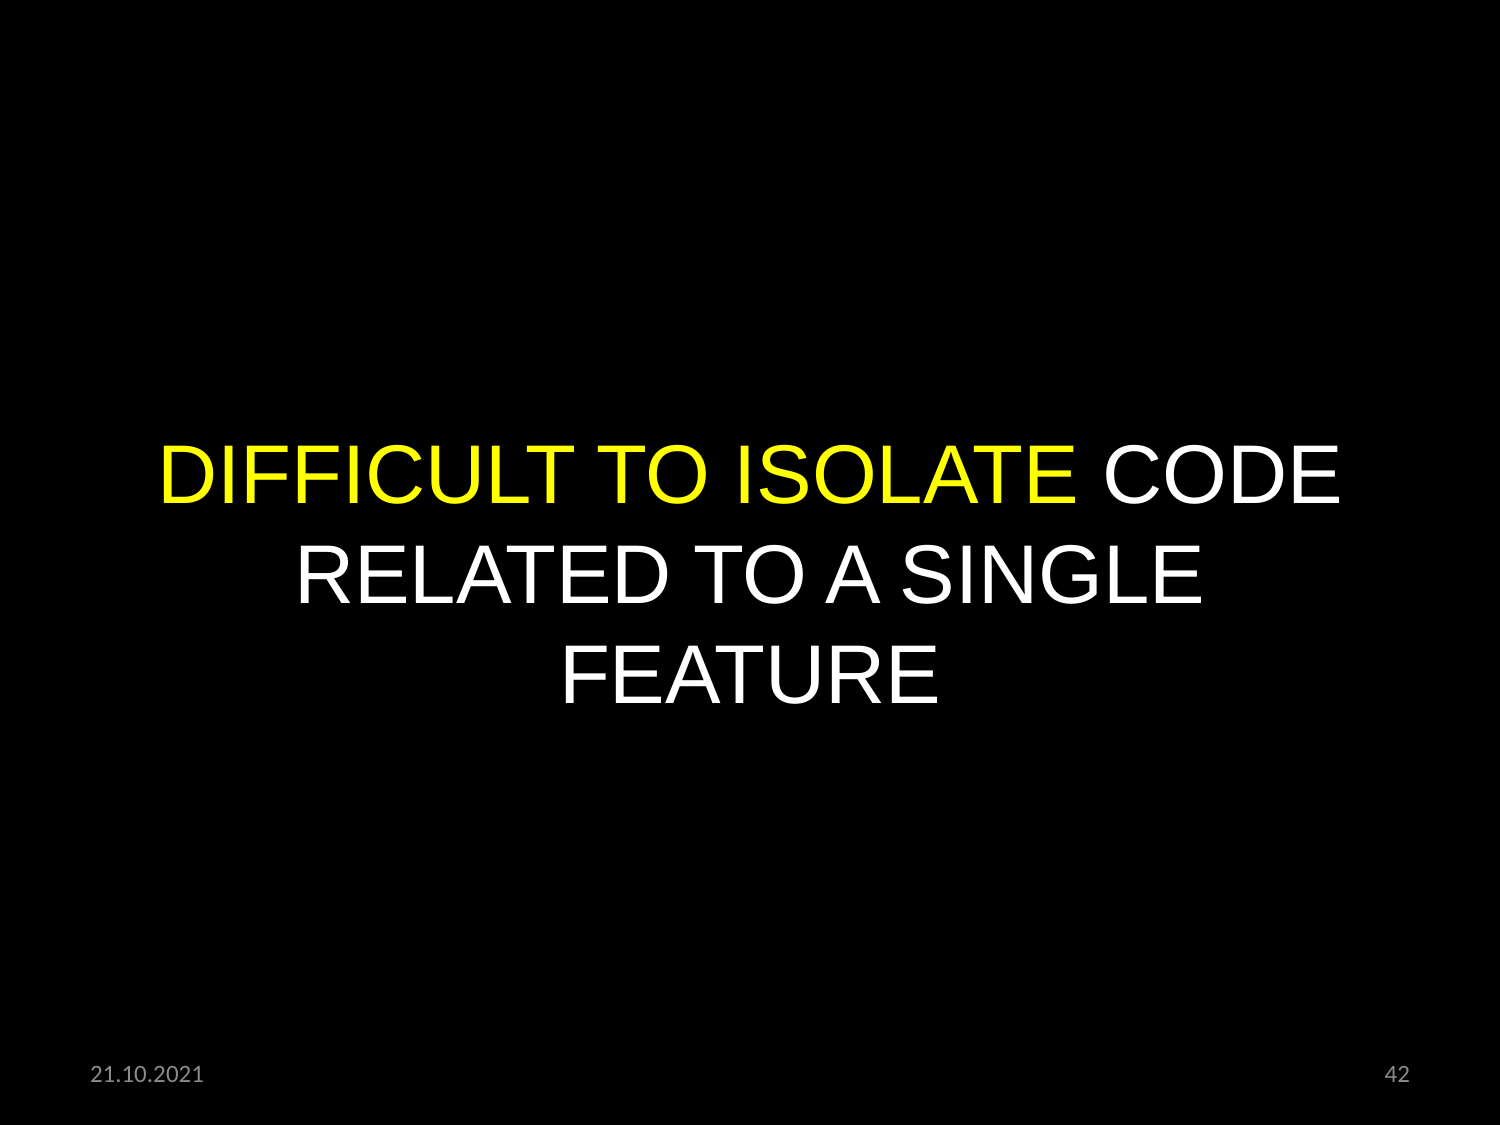

DIFFICULT TO ISOLATE CODE RELATED TO A SINGLE FEATURE
21.10.2021
42